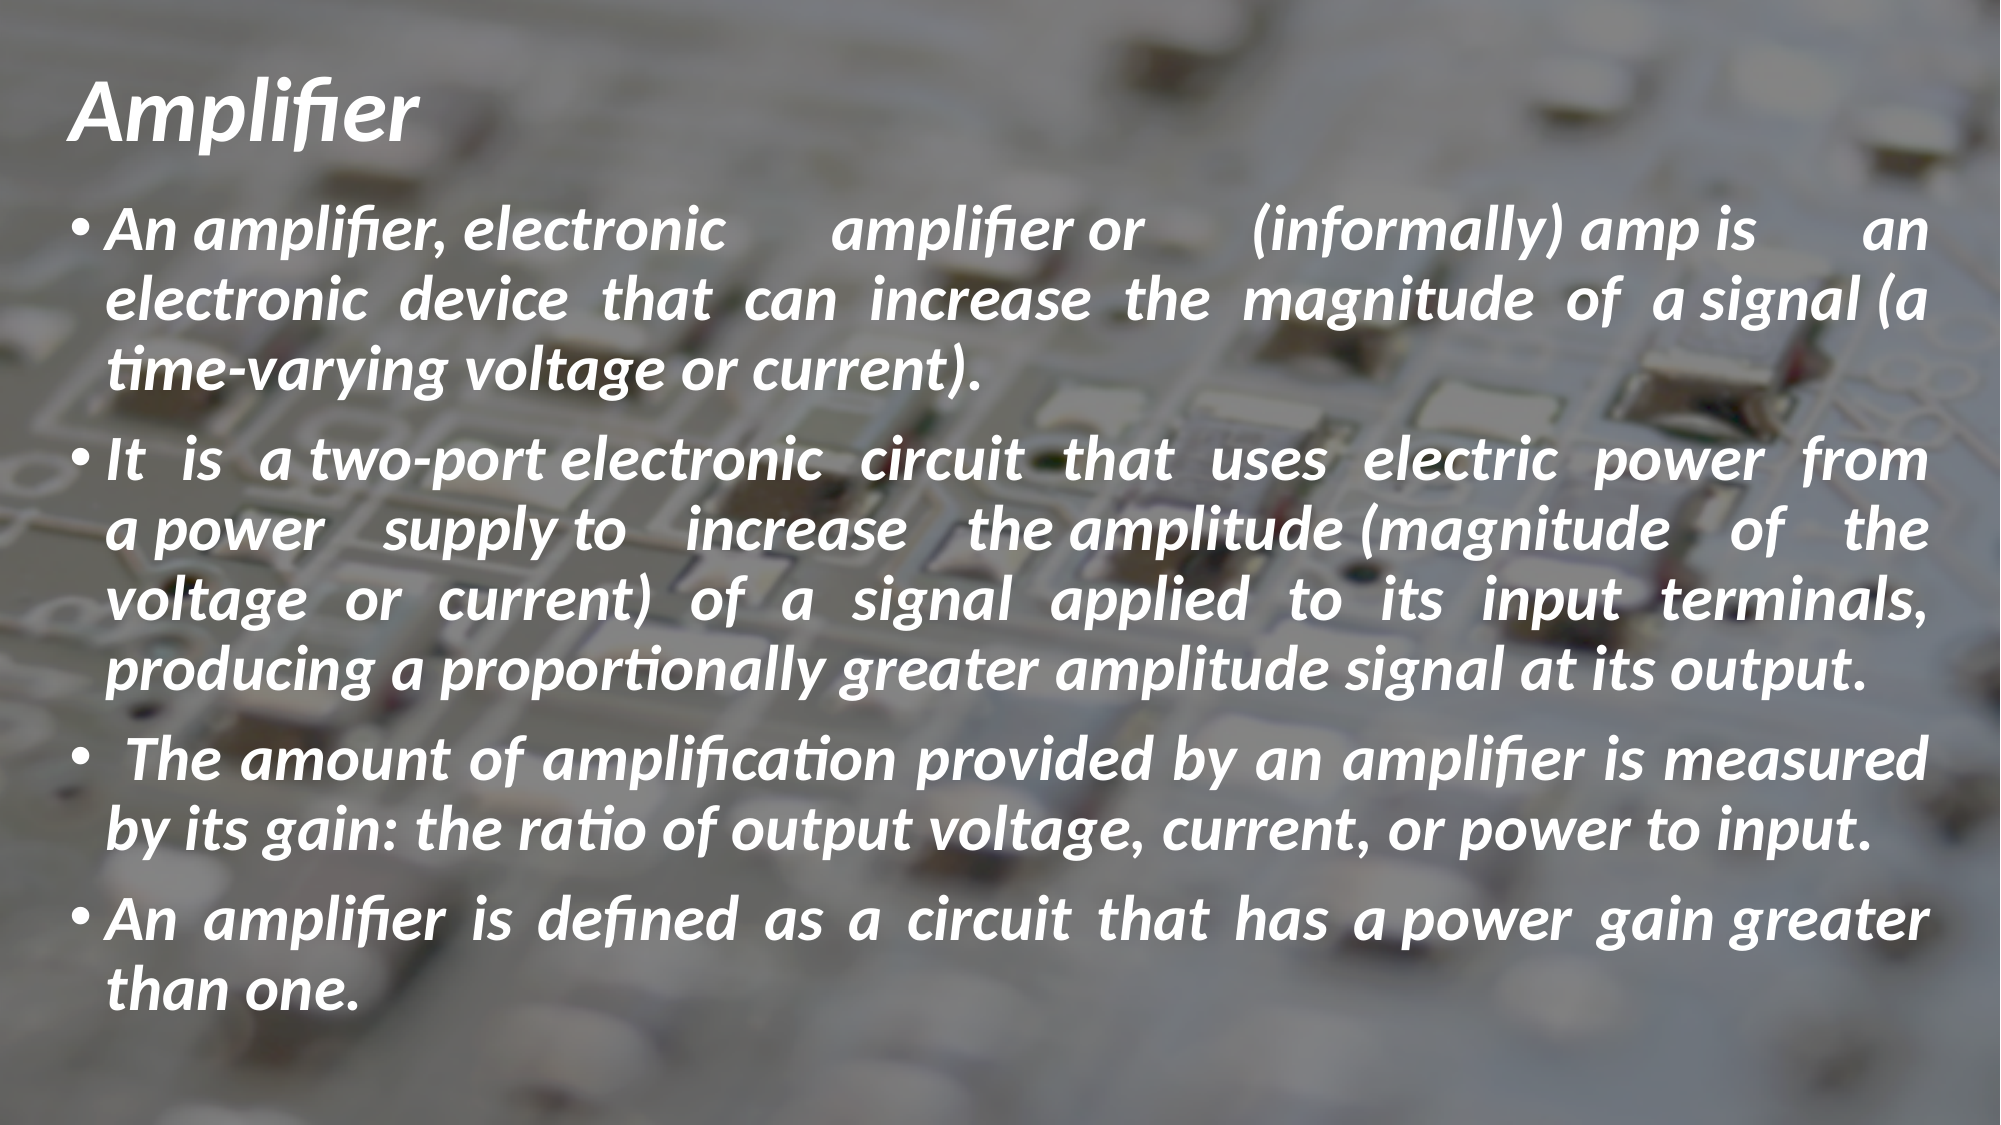

# Amplifier
An amplifier, electronic amplifier or (informally) amp is an electronic device that can increase the magnitude of a signal (a time-varying voltage or current).
It is a two-port electronic circuit that uses electric power from a power supply to increase the amplitude (magnitude of the voltage or current) of a signal applied to its input terminals, producing a proportionally greater amplitude signal at its output.
 The amount of amplification provided by an amplifier is measured by its gain: the ratio of output voltage, current, or power to input.
An amplifier is defined as a circuit that has a power gain greater than one.